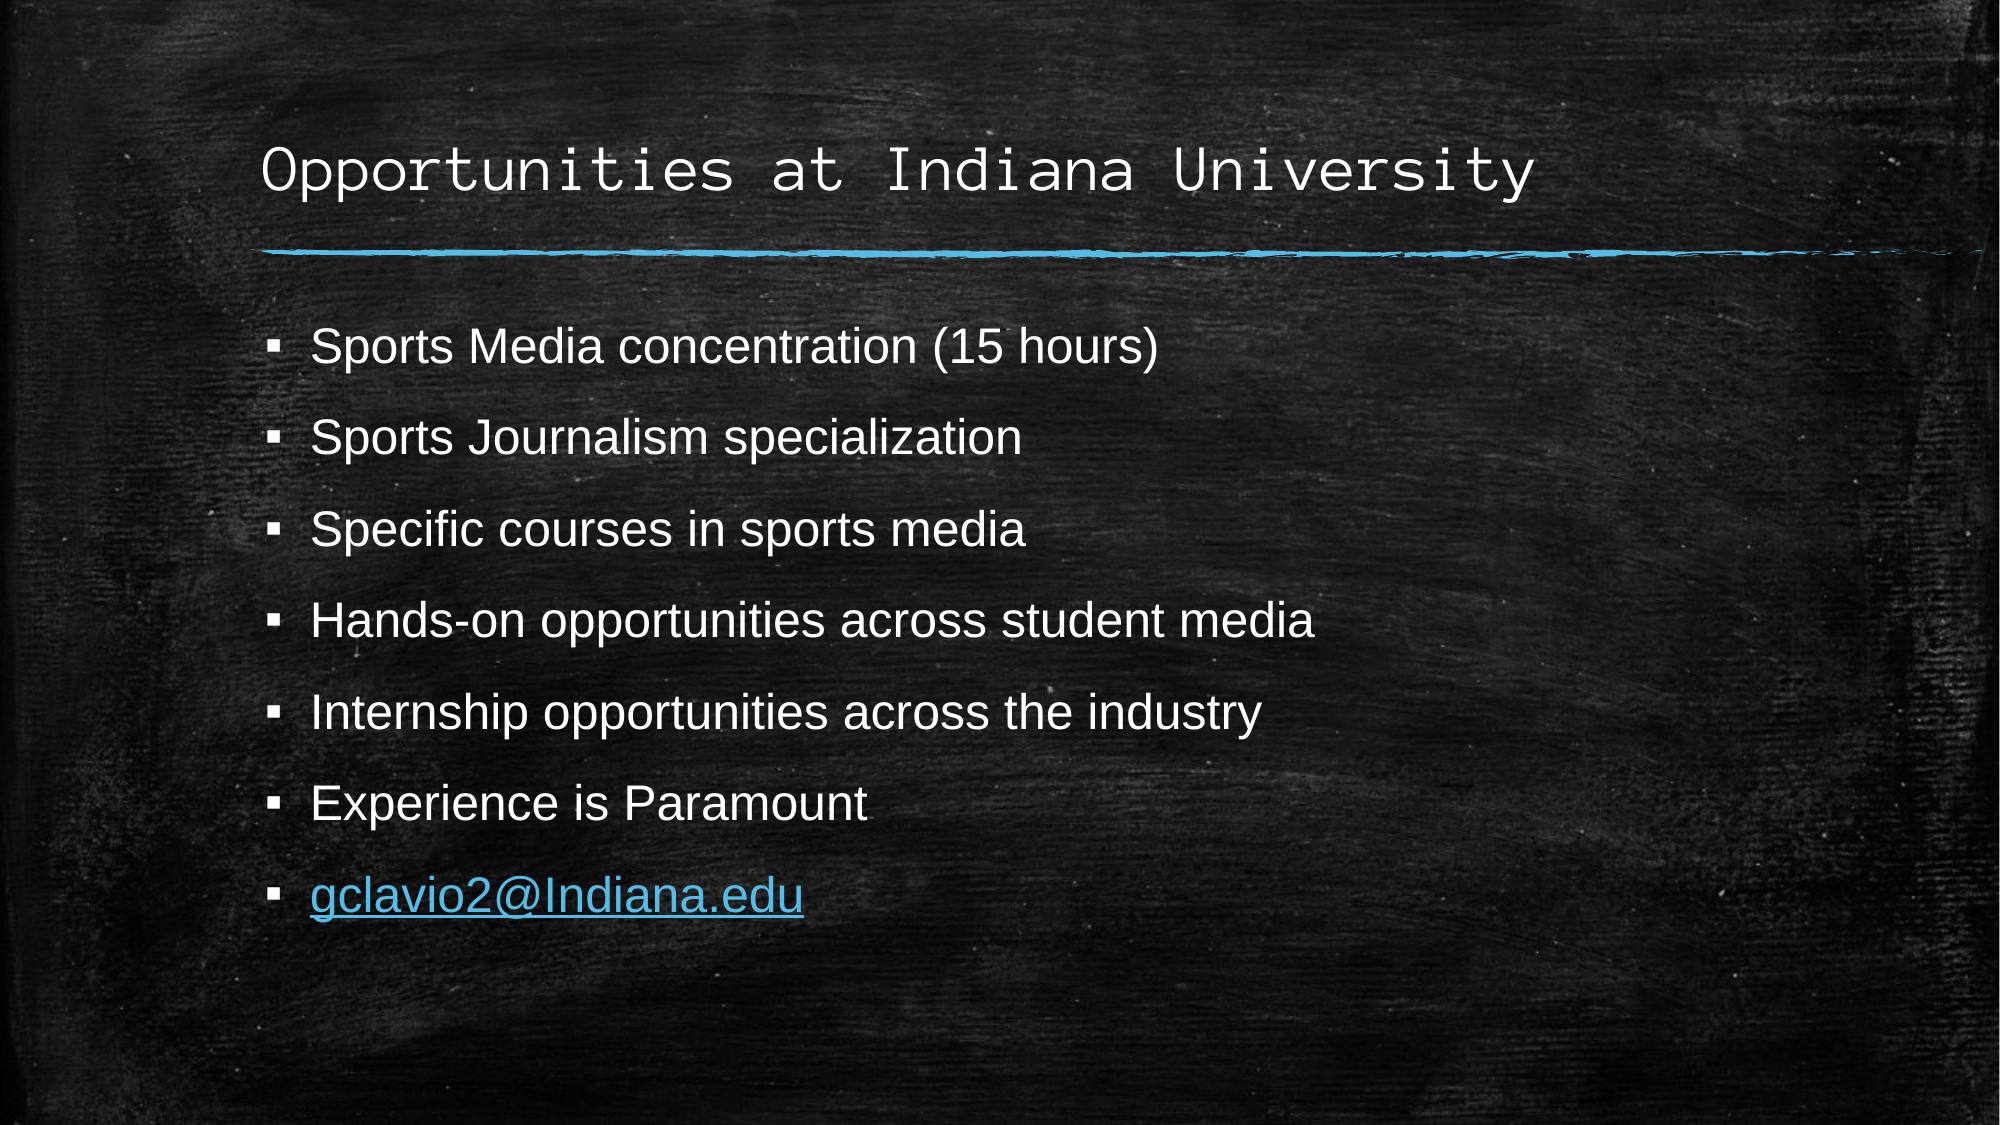

# Opportunities at Indiana University
Sports Media concentration (15 hours)
Sports Journalism specialization
Specific courses in sports media
Hands-on opportunities across student media
Internship opportunities across the industry
Experience is Paramount
gclavio2@Indiana.edu